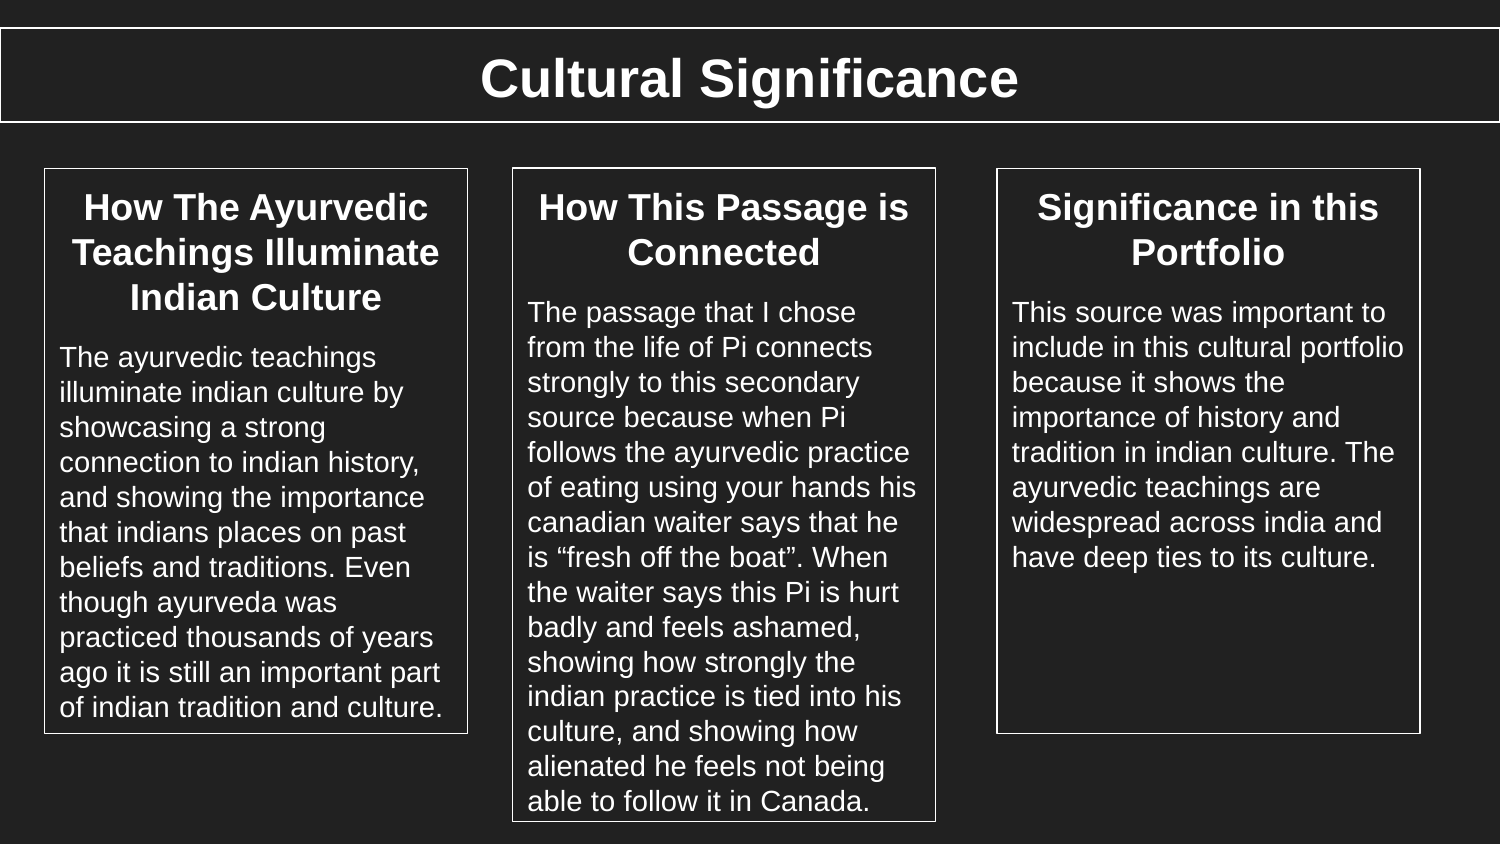

# Cultural Significance
How The Ayurvedic Teachings Illuminate Indian Culture

The ayurvedic teachings illuminate indian culture by showcasing a strong connection to indian history, and showing the importance that indians places on past beliefs and traditions. Even though ayurveda was practiced thousands of years ago it is still an important part of indian tradition and culture.

How This Passage is Connected

The passage that I chose from the life of Pi connects strongly to this secondary source because when Pi follows the ayurvedic practice of eating using your hands his canadian waiter says that he is “fresh off the boat”. When the waiter says this Pi is hurt badly and feels ashamed, showing how strongly the indian practice is tied into his culture, and showing how alienated he feels not being able to follow it in Canada.
Significance in this Portfolio

This source was important to include in this cultural portfolio because it shows the importance of history and tradition in indian culture. The ayurvedic teachings are widespread across india and have deep ties to its culture.